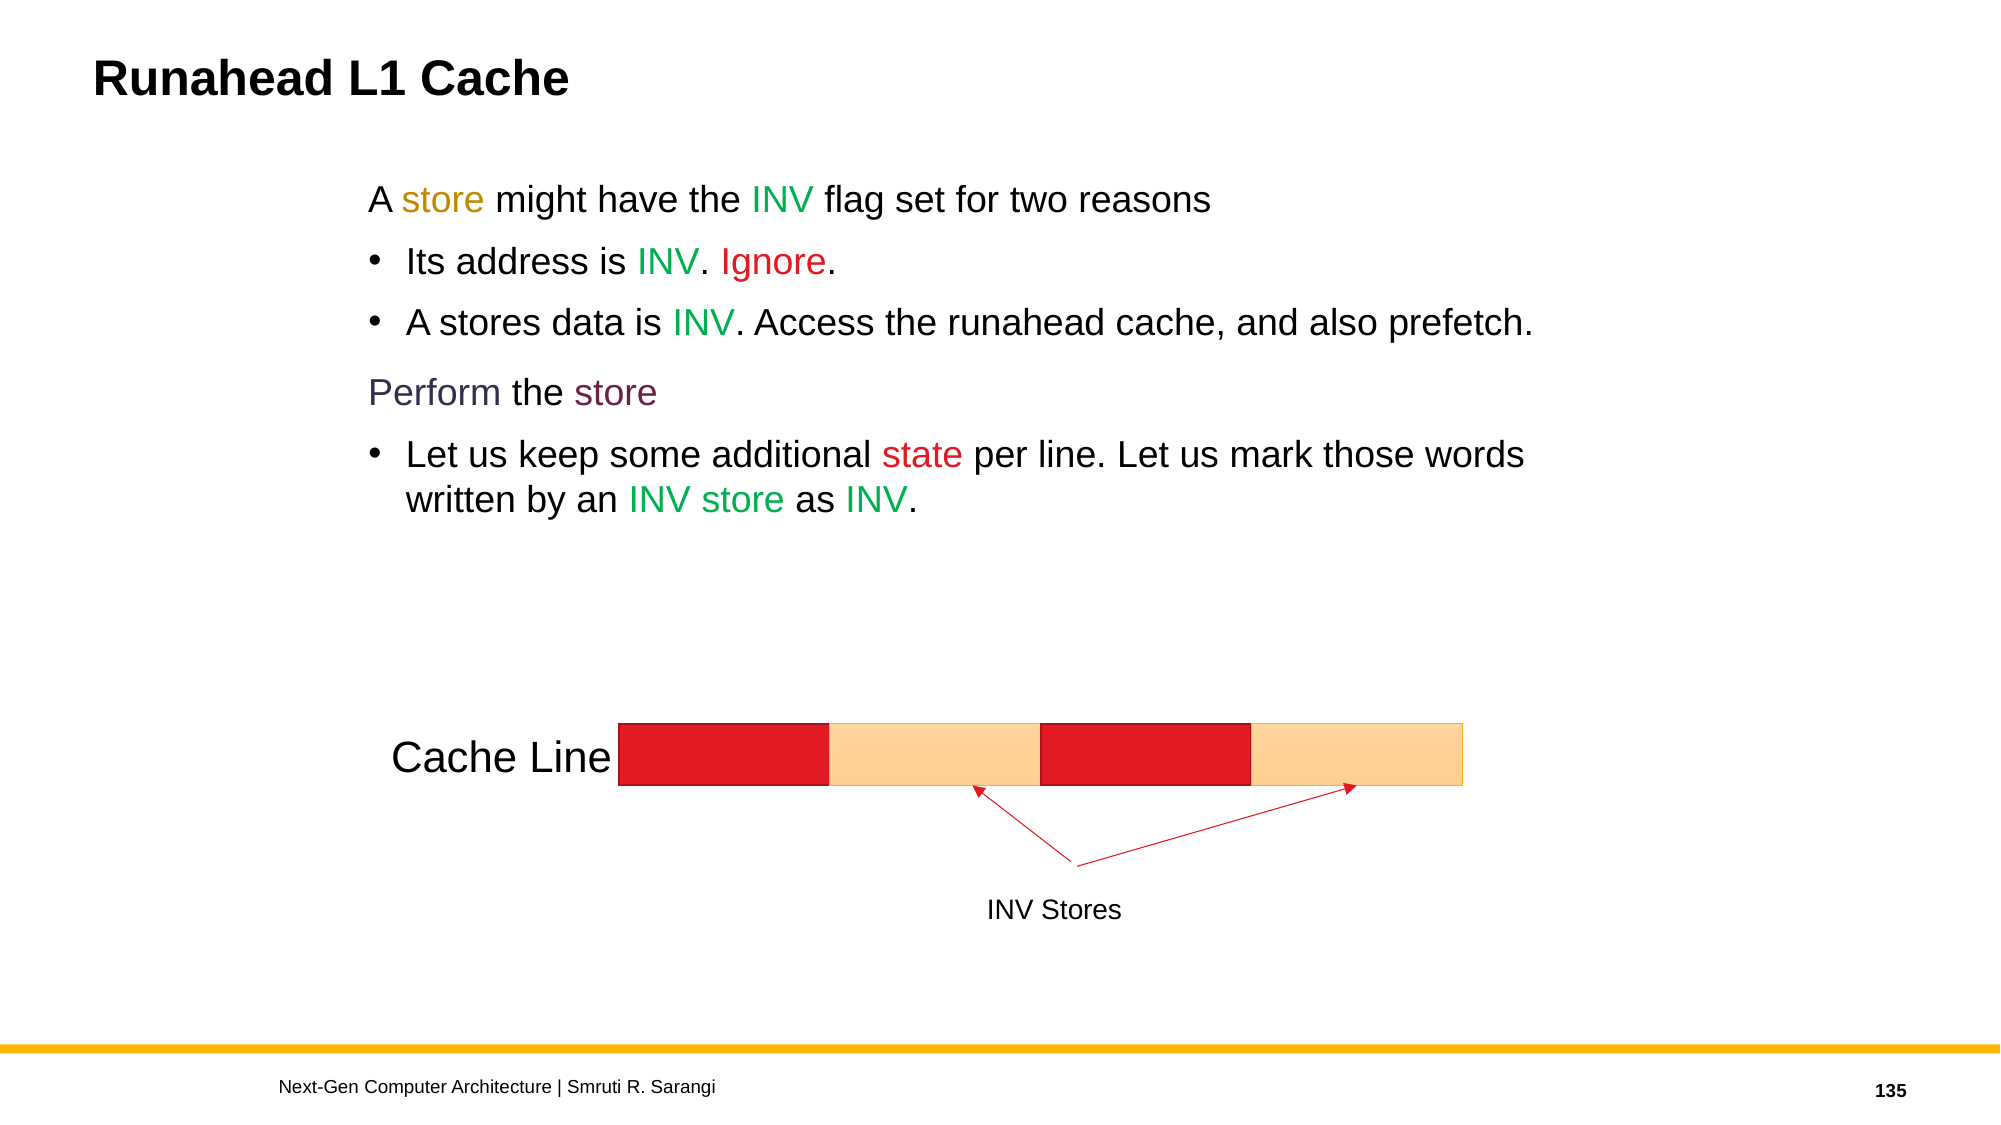

# Runahead L1 Cache
A store might have the INV flag set for two reasons
Its address is INV. Ignore.
A stores data is INV. Access the runahead cache, and also prefetch.
Perform the store
Let us keep some additional state per line. Let us mark those words written by an INV store as INV.
Cache Line

INV Stores
Next-Gen Computer Architecture | Smruti R. Sarangi
135